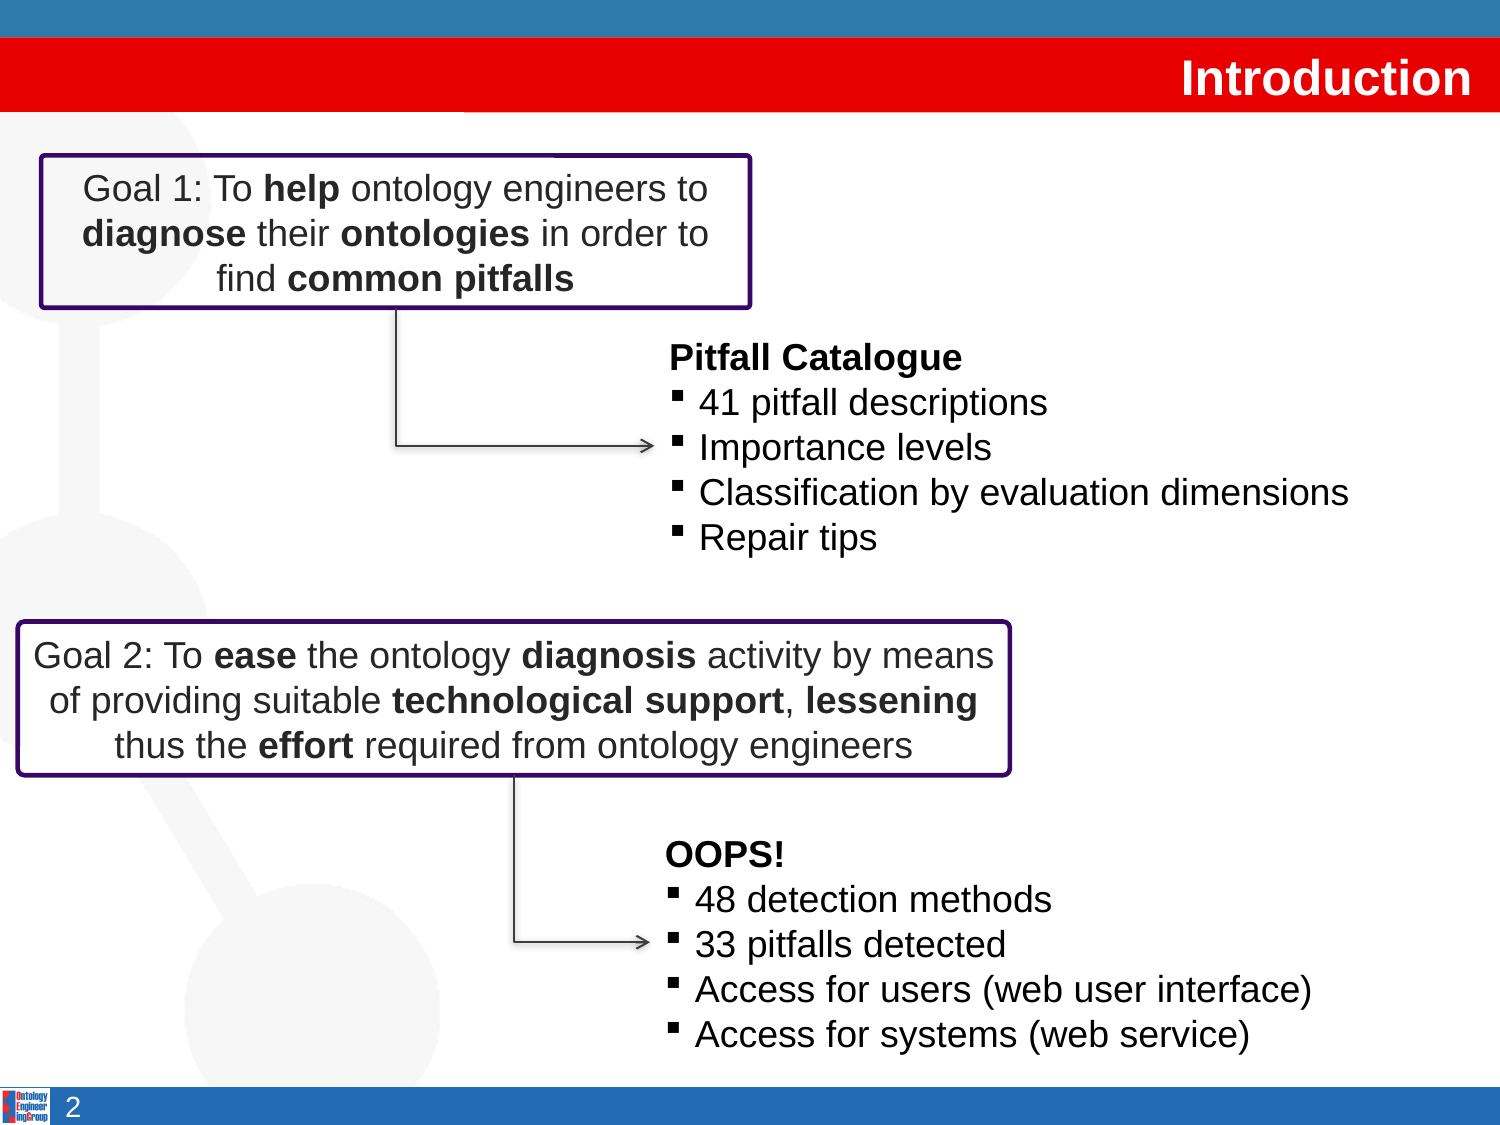

# Introduction
Goal 1: To help ontology engineers to diagnose their ontologies in order to find common pitfalls
Pitfall Catalogue
41 pitfall descriptions
Importance levels
Classification by evaluation dimensions
Repair tips
Goal 2: To ease the ontology diagnosis activity by means of providing suitable technological support, lessening thus the effort required from ontology engineers
OOPS!
48 detection methods
33 pitfalls detected
Access for users (web user interface)
Access for systems (web service)
2